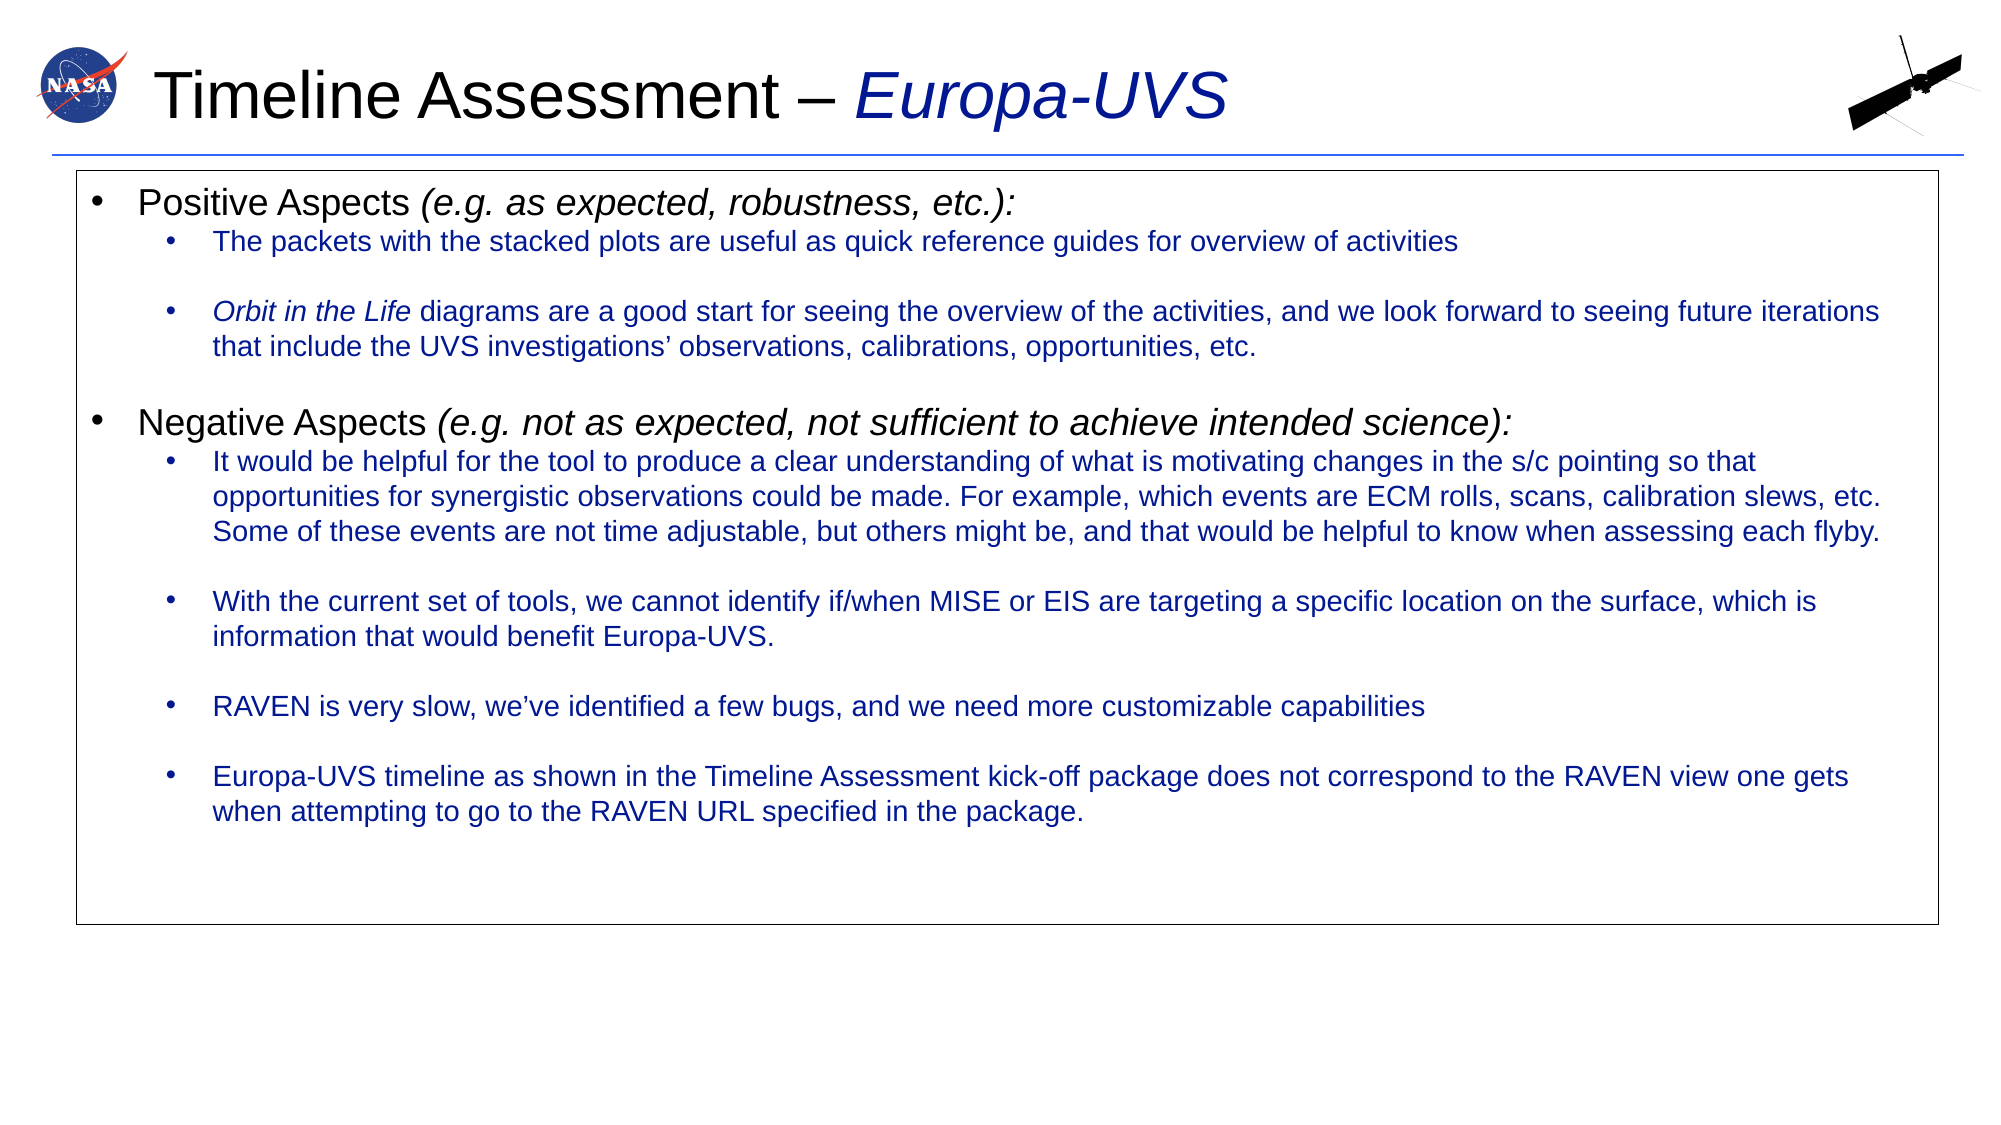

# Timeline Assessment – Europa-UVS
Positive Aspects (e.g. as expected, robustness, etc.):
The packets with the stacked plots are useful as quick reference guides for overview of activities
Orbit in the Life diagrams are a good start for seeing the overview of the activities, and we look forward to seeing future iterations that include the UVS investigations’ observations, calibrations, opportunities, etc.
Negative Aspects (e.g. not as expected, not sufficient to achieve intended science):
It would be helpful for the tool to produce a clear understanding of what is motivating changes in the s/c pointing so that opportunities for synergistic observations could be made. For example, which events are ECM rolls, scans, calibration slews, etc. Some of these events are not time adjustable, but others might be, and that would be helpful to know when assessing each flyby.
With the current set of tools, we cannot identify if/when MISE or EIS are targeting a specific location on the surface, which is information that would benefit Europa-UVS.
RAVEN is very slow, we’ve identified a few bugs, and we need more customizable capabilities
Europa-UVS timeline as shown in the Timeline Assessment kick-off package does not correspond to the RAVEN view one gets when attempting to go to the RAVEN URL specified in the package.